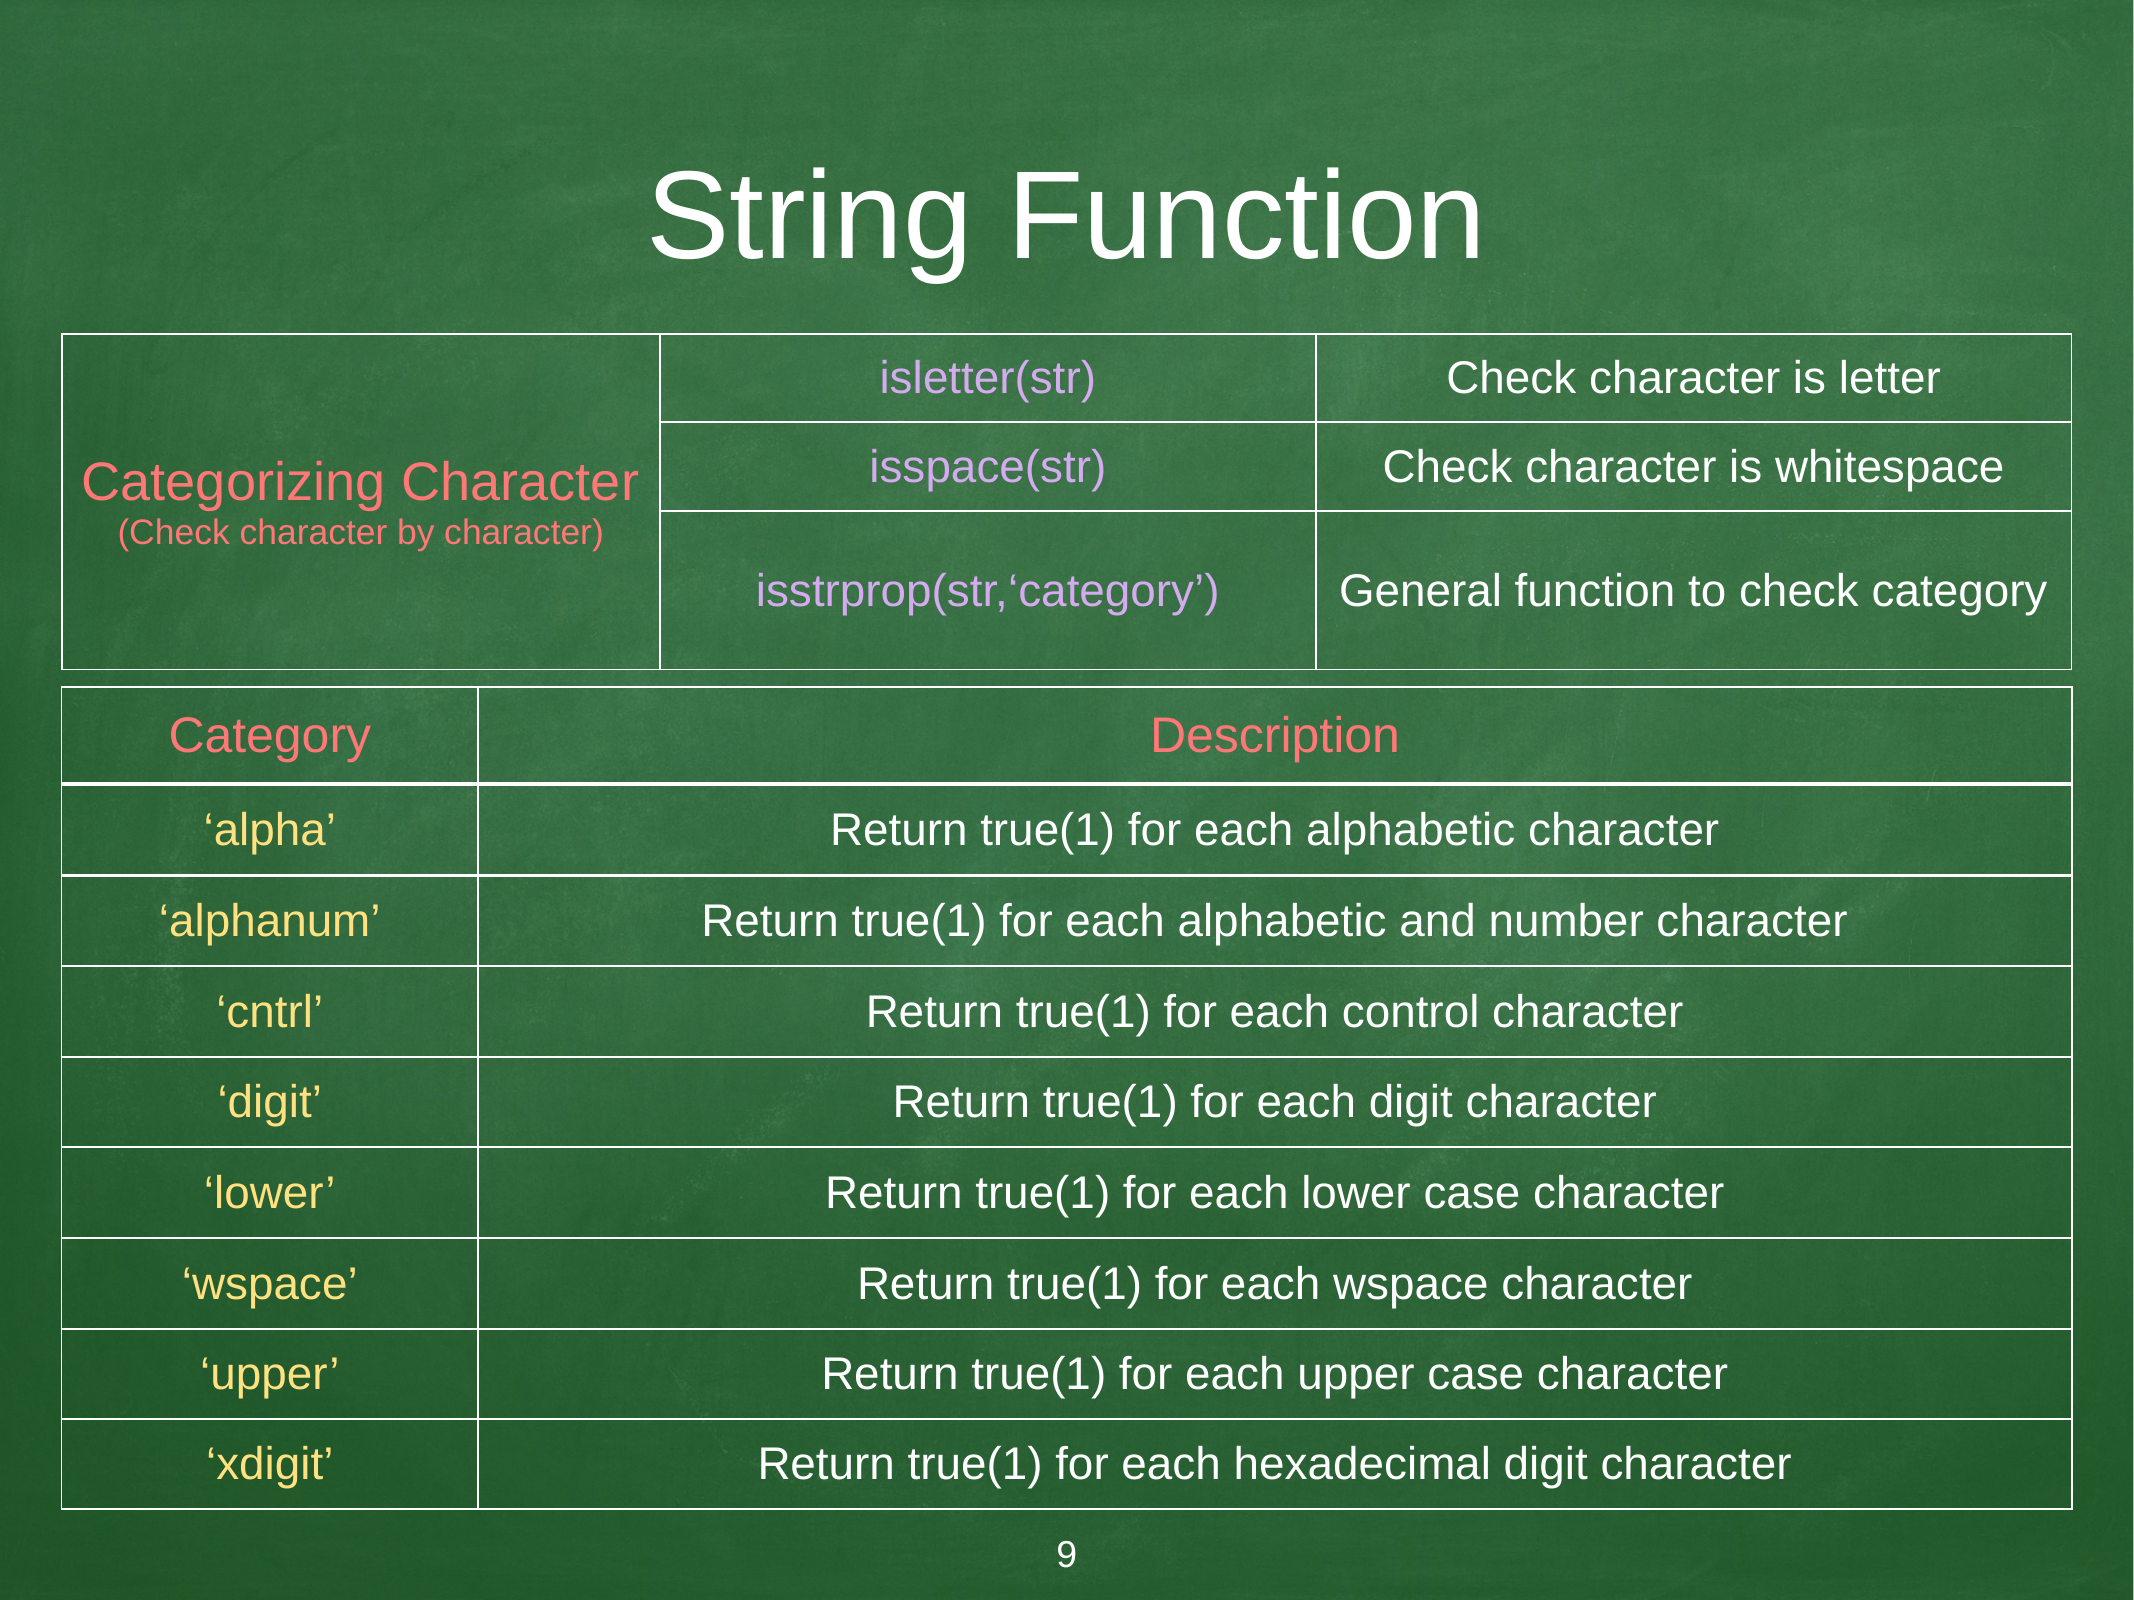

# String Function
| Categorizing Character (Check character by character) | isletter(str) | Check character is letter |
| --- | --- | --- |
|  | isspace(str) | Check character is whitespace |
|  | isstrprop(str,‘category’) | General function to check category |
| Category | Description |
| --- | --- |
| ‘alpha’ | Return true(1) for each alphabetic character |
| ‘alphanum’ | Return true(1) for each alphabetic and number character |
| ‘cntrl’ | Return true(1) for each control character |
| ‘digit’ | Return true(1) for each digit character |
| ‘lower’ | Return true(1) for each lower case character |
| ‘wspace’ | Return true(1) for each wspace character |
| ‘upper’ | Return true(1) for each upper case character |
| ‘xdigit’ | Return true(1) for each hexadecimal digit character |
9